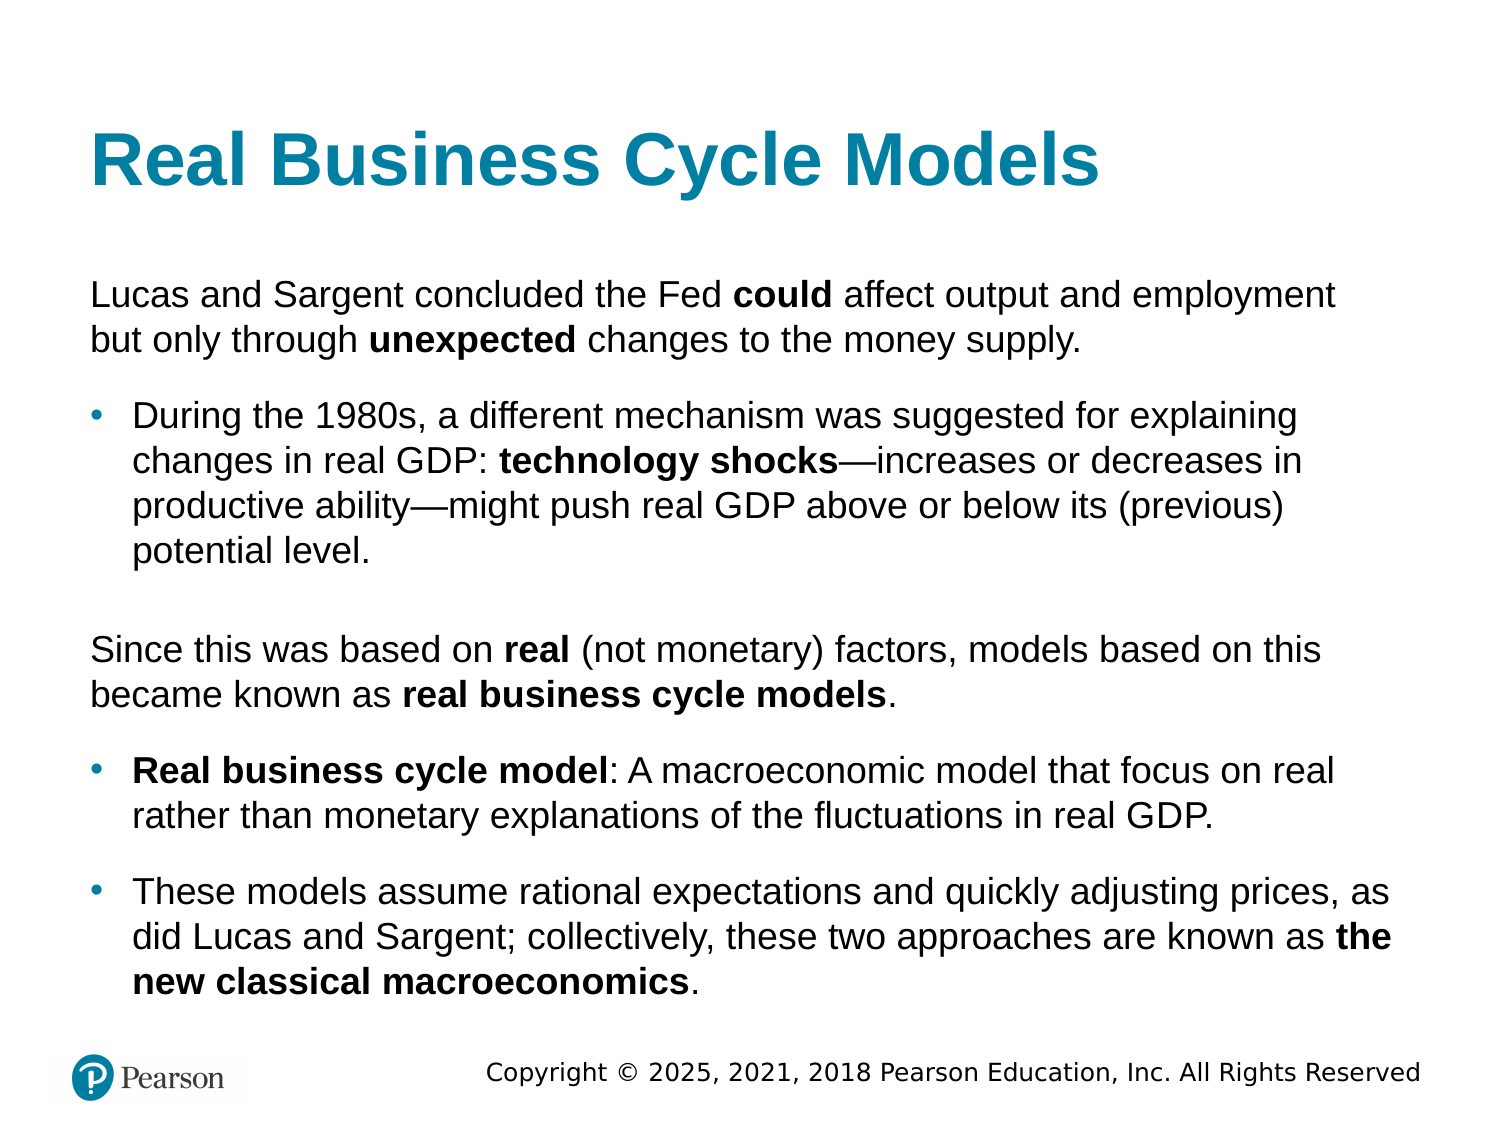

# Real Business Cycle Models
Lucas and Sargent concluded the Fed could affect output and employment but only through unexpected changes to the money supply.
During the 1980s, a different mechanism was suggested for explaining changes in real G D P: technology shocks—increases or decreases in productive ability—might push real G D P above or below its (previous) potential level.
Since this was based on real (not monetary) factors, models based on this became known as real business cycle models.
Real business cycle model: A macroeconomic model that focus on real rather than monetary explanations of the fluctuations in real G D P.
These models assume rational expectations and quickly adjusting prices, as did Lucas and Sargent; collectively, these two approaches are known as the new classical macroeconomics.